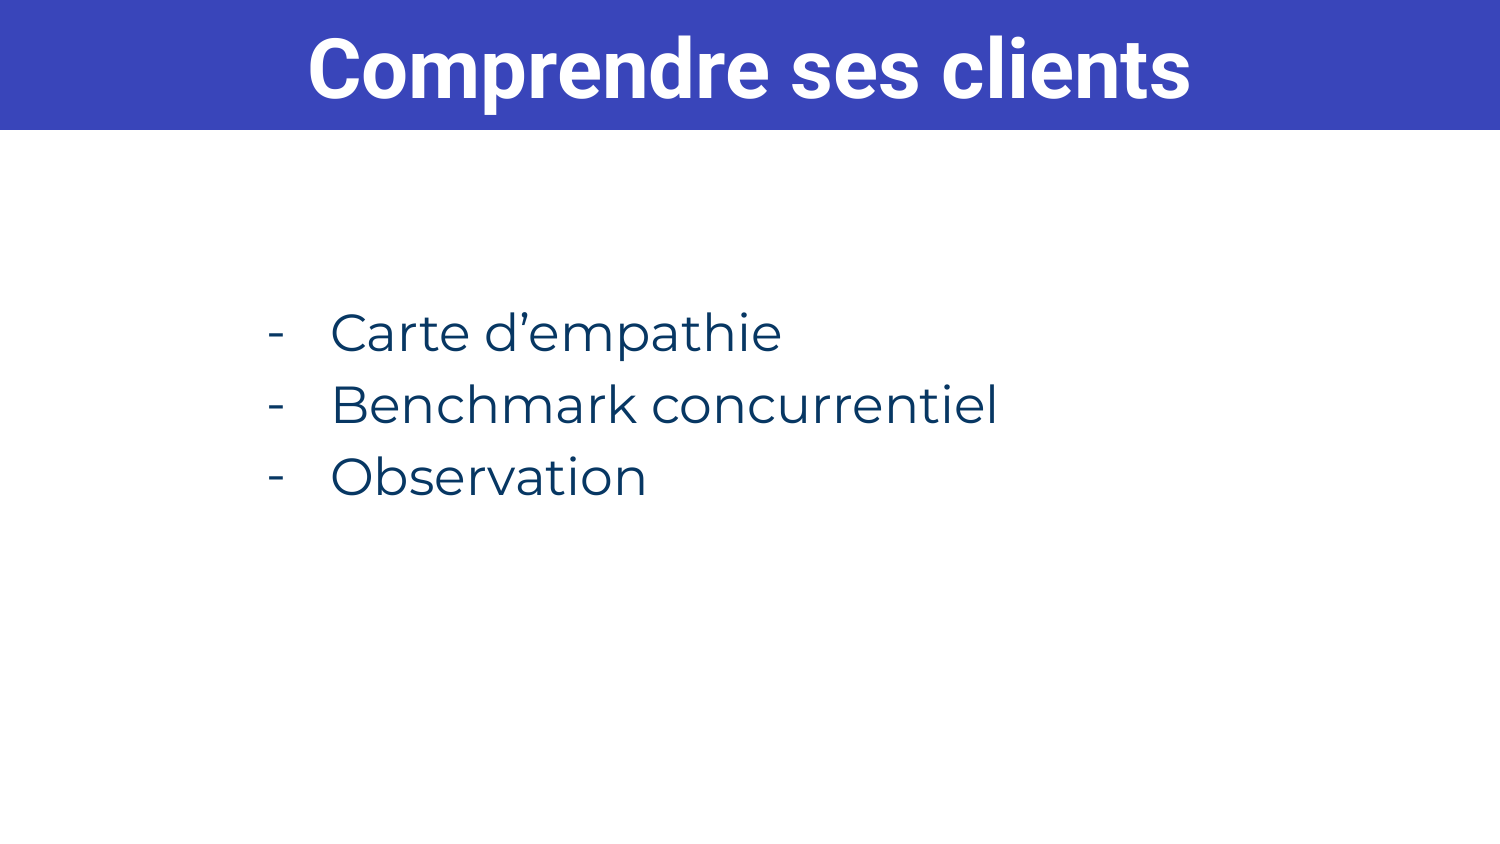

Comprendre ses clients
Carte d’empathie
Benchmark concurrentiel
Observation